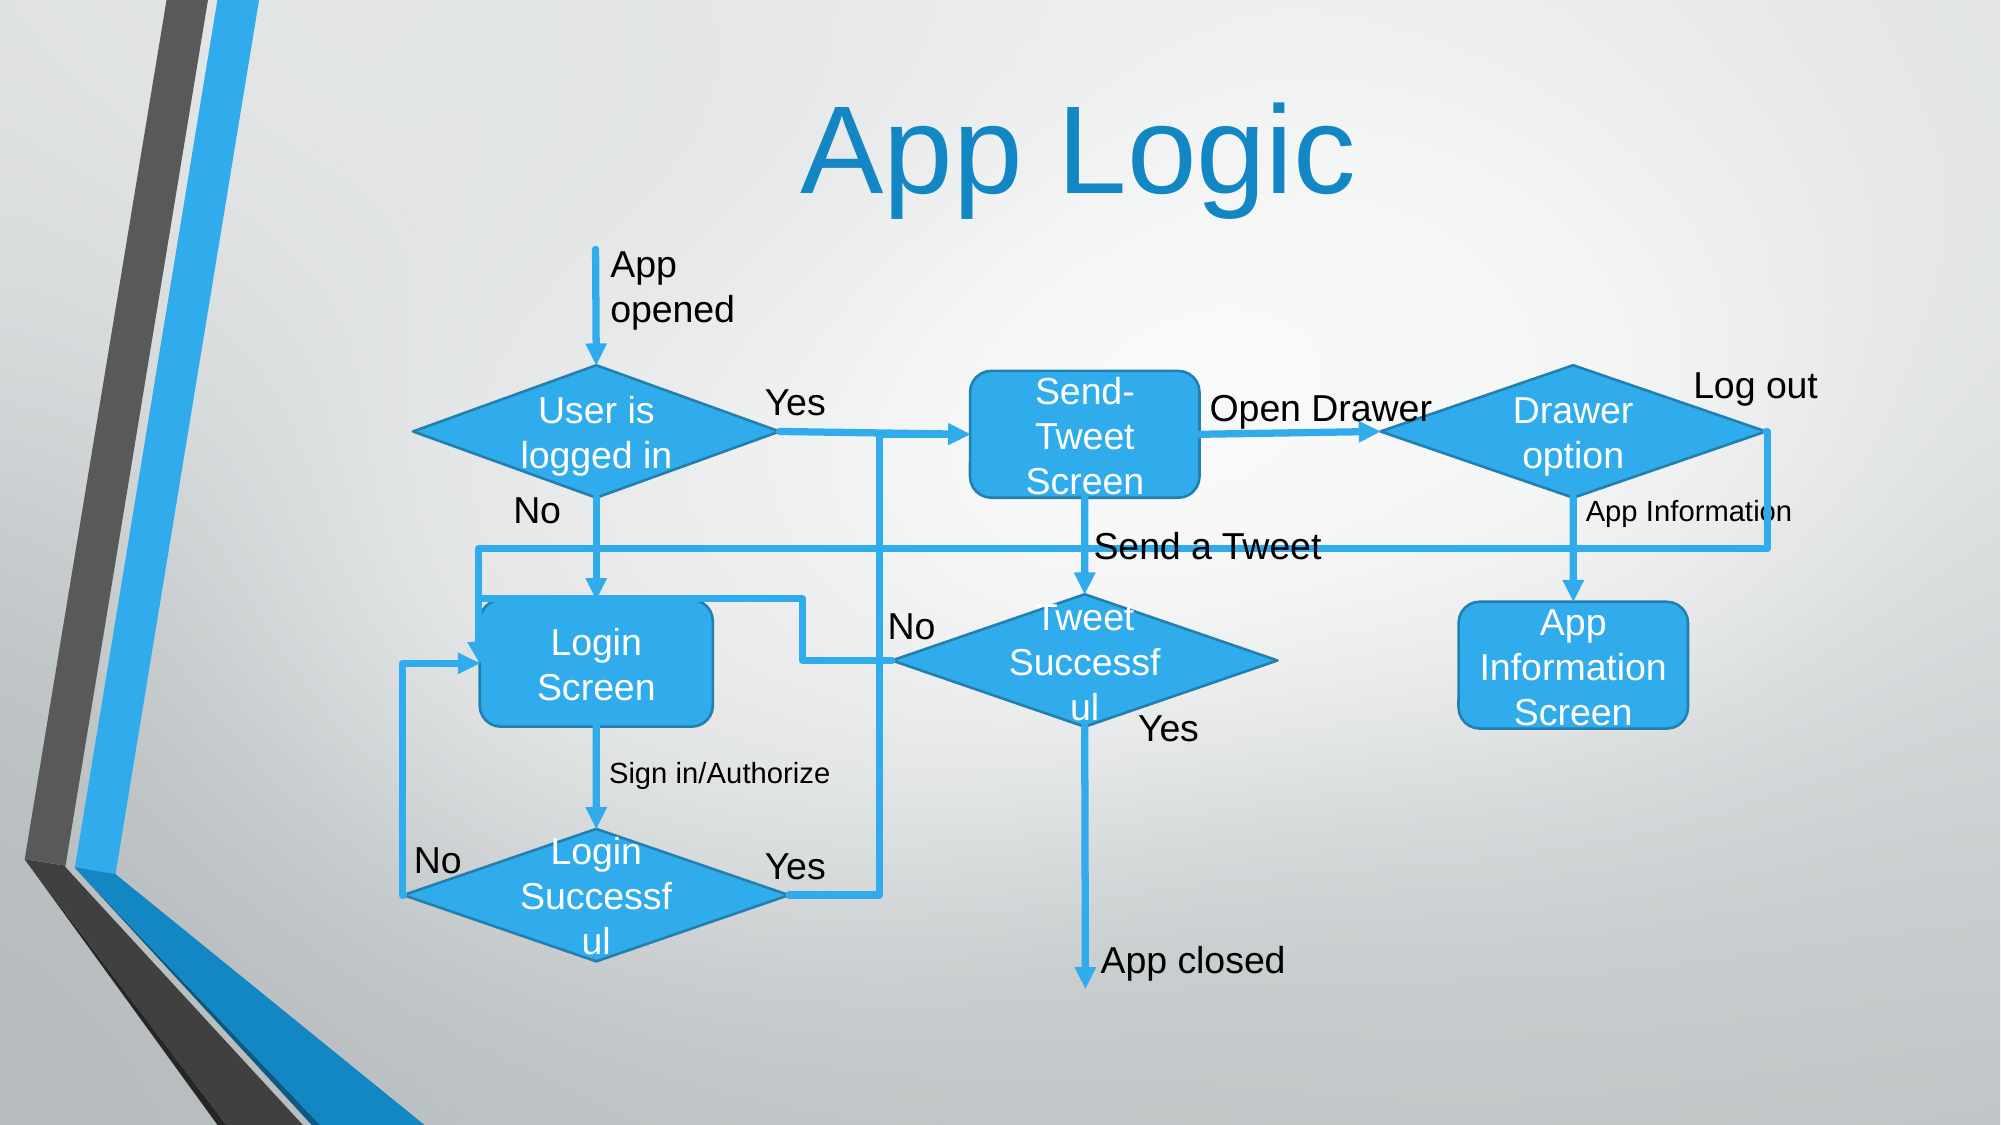

# App Logic
App opened
Log out
User is logged in
Drawer option
Yes
Send-Tweet Screen
Open Drawer
No
App Information
Send a Tweet
No
Tweet Successful
Login Screen
App Information Screen
Yes
Sign in/Authorize
No
Login Successful
Yes
App closed